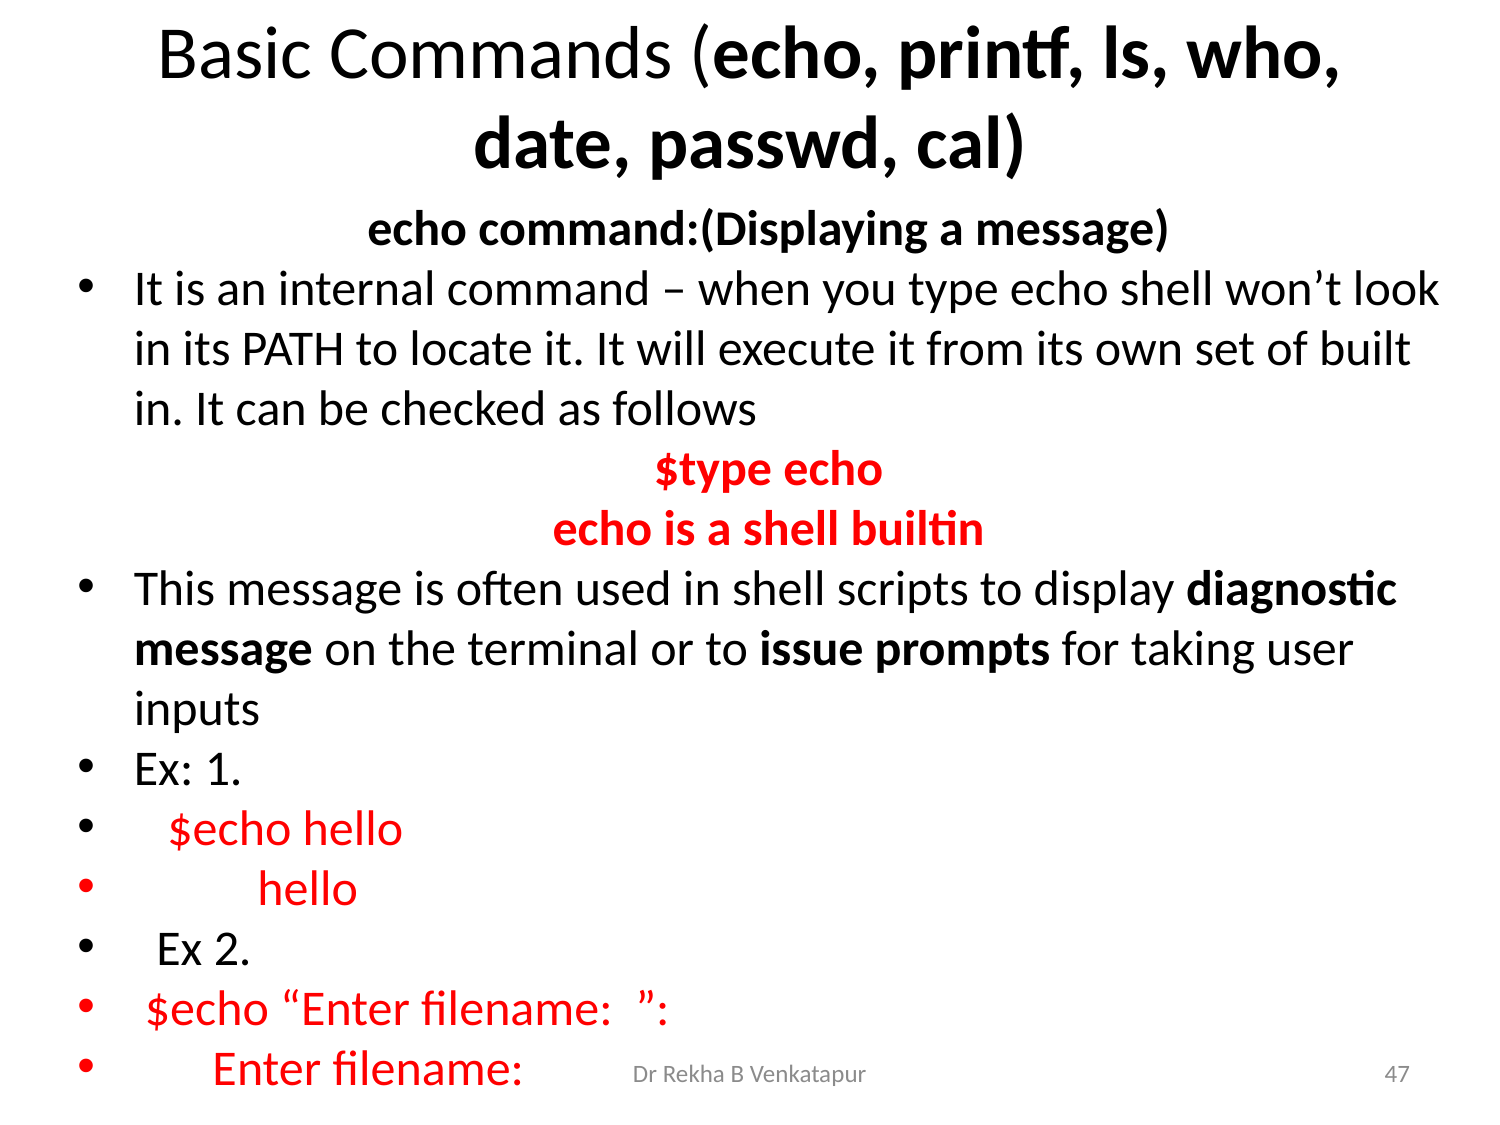

# Basic Commands (echo, printf, ls, who, date, passwd, cal)
echo command:(Displaying a message)
It is an internal command – when you type echo shell won’t look in its PATH to locate it. It will execute it from its own set of built in. It can be checked as follows
$type echo
echo is a shell builtin
This message is often used in shell scripts to display diagnostic message on the terminal or to issue prompts for taking user inputs
Ex: 1.
   $echo hello
           hello
  Ex 2.
 $echo “Enter filename:  ”:
       Enter filename:

Dr Rekha B Venkatapur
47